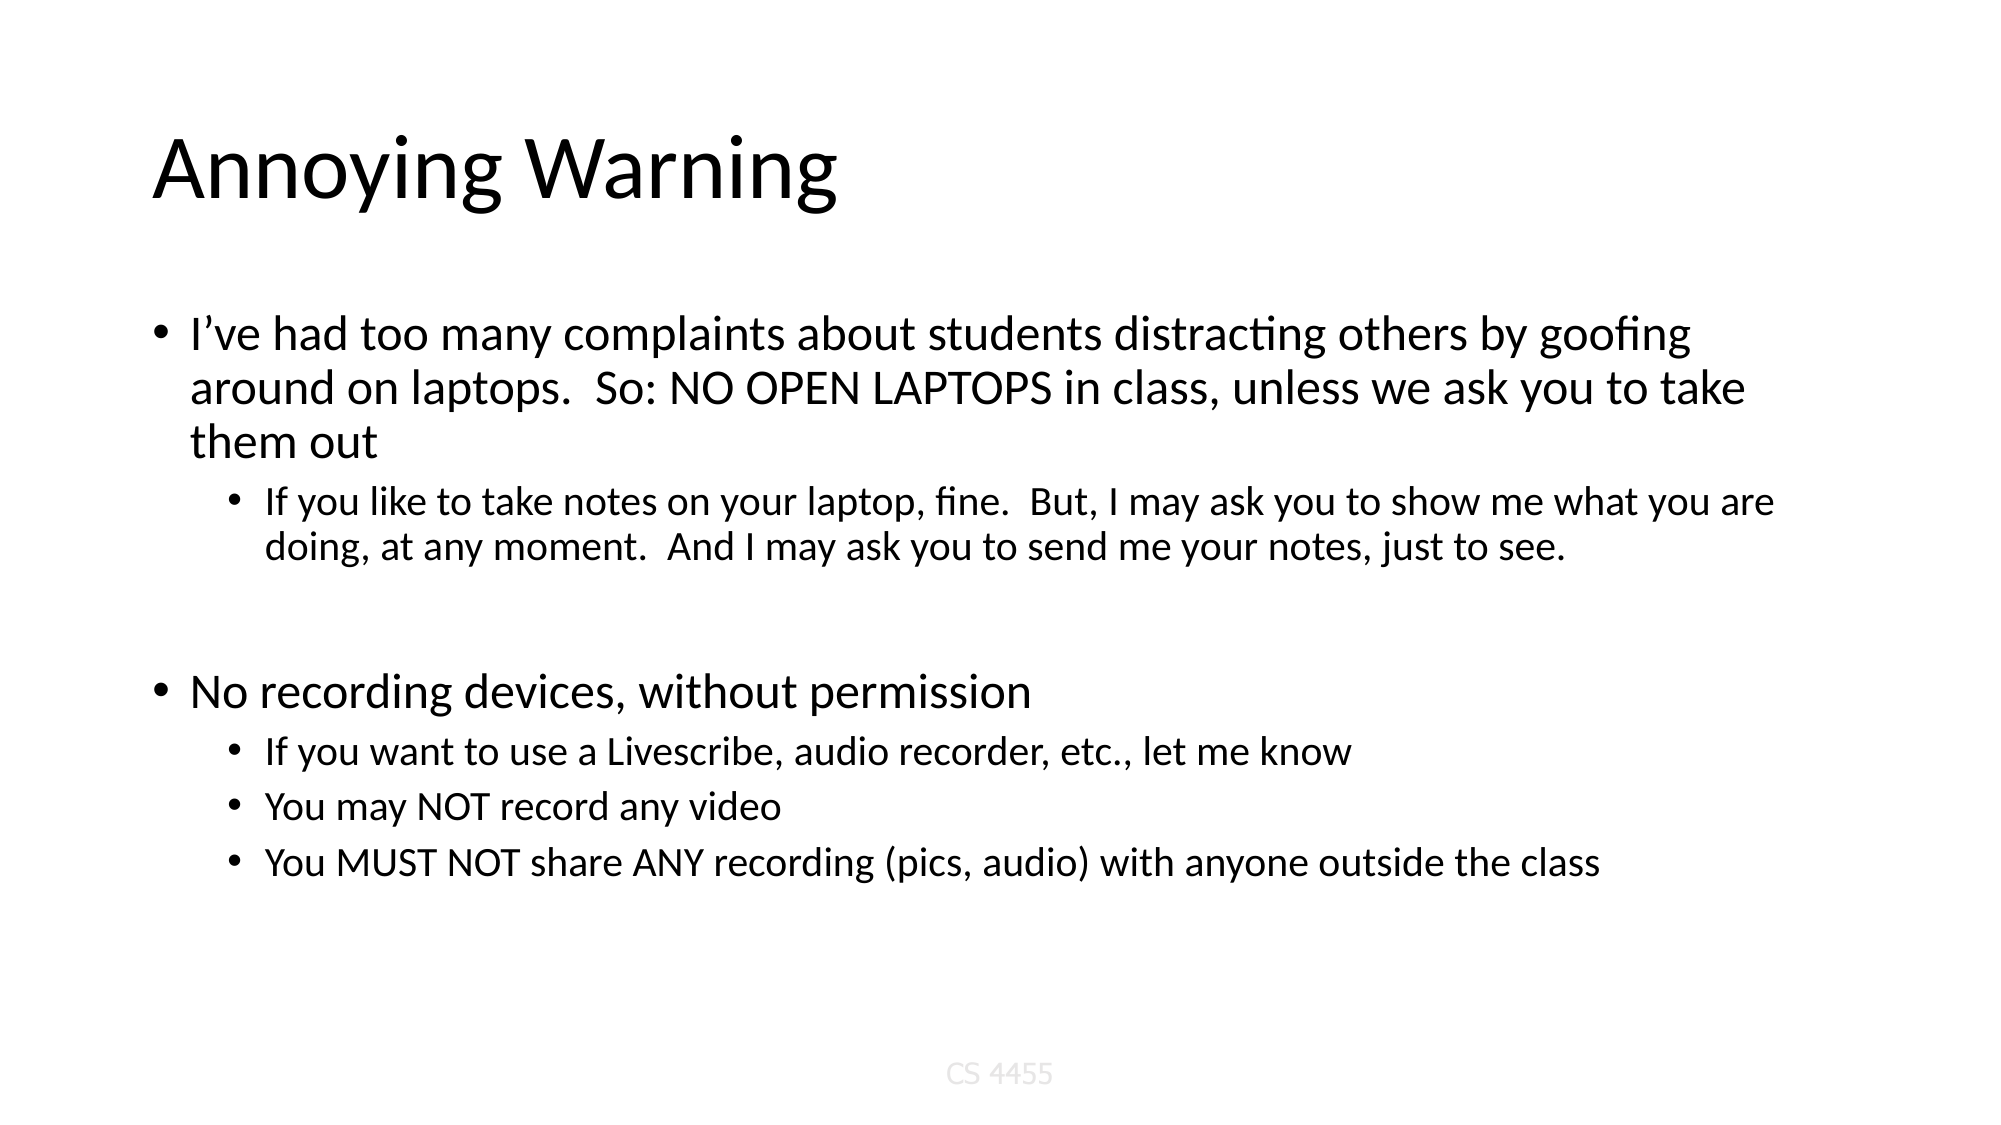

# Annoying Warning
I’ve had too many complaints about students distracting others by goofing around on laptops.  So: NO OPEN LAPTOPS in class, unless we ask you to take them out
If you like to take notes on your laptop, fine.  But, I may ask you to show me what you are doing, at any moment.  And I may ask you to send me your notes, just to see.

No recording devices, without permission
If you want to use a Livescribe, audio recorder, etc., let me know
You may NOT record any video
You MUST NOT share ANY recording (pics, audio) with anyone outside the class
CS 4455